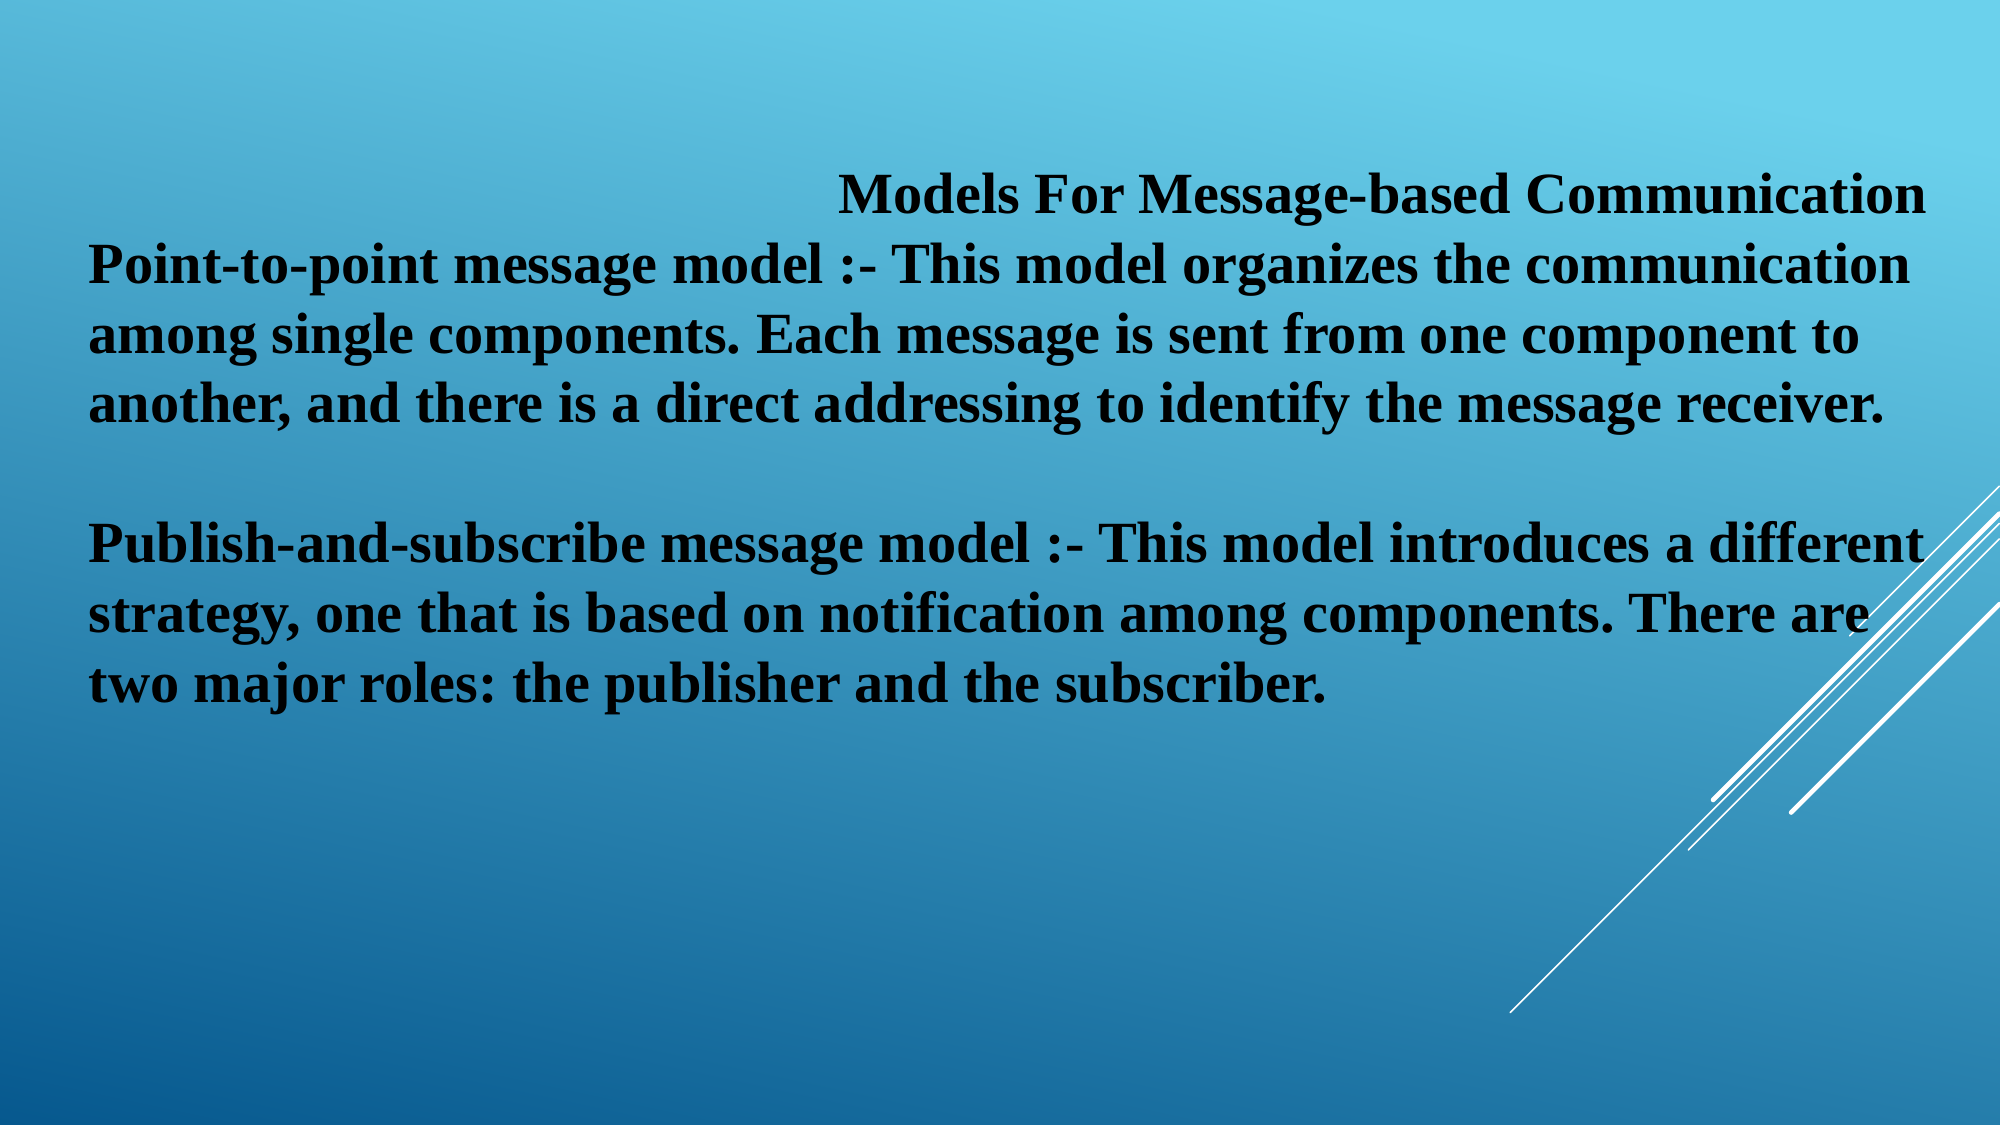

Models For Message-based Communication
Point-to-point message model :- This model organizes the communication among single components. Each message is sent from one component to another, and there is a direct addressing to identify the message receiver.

Publish-and-subscribe message model :- This model introduces a different strategy, one that is based on notification among components. There are two major roles: the publisher and the subscriber.